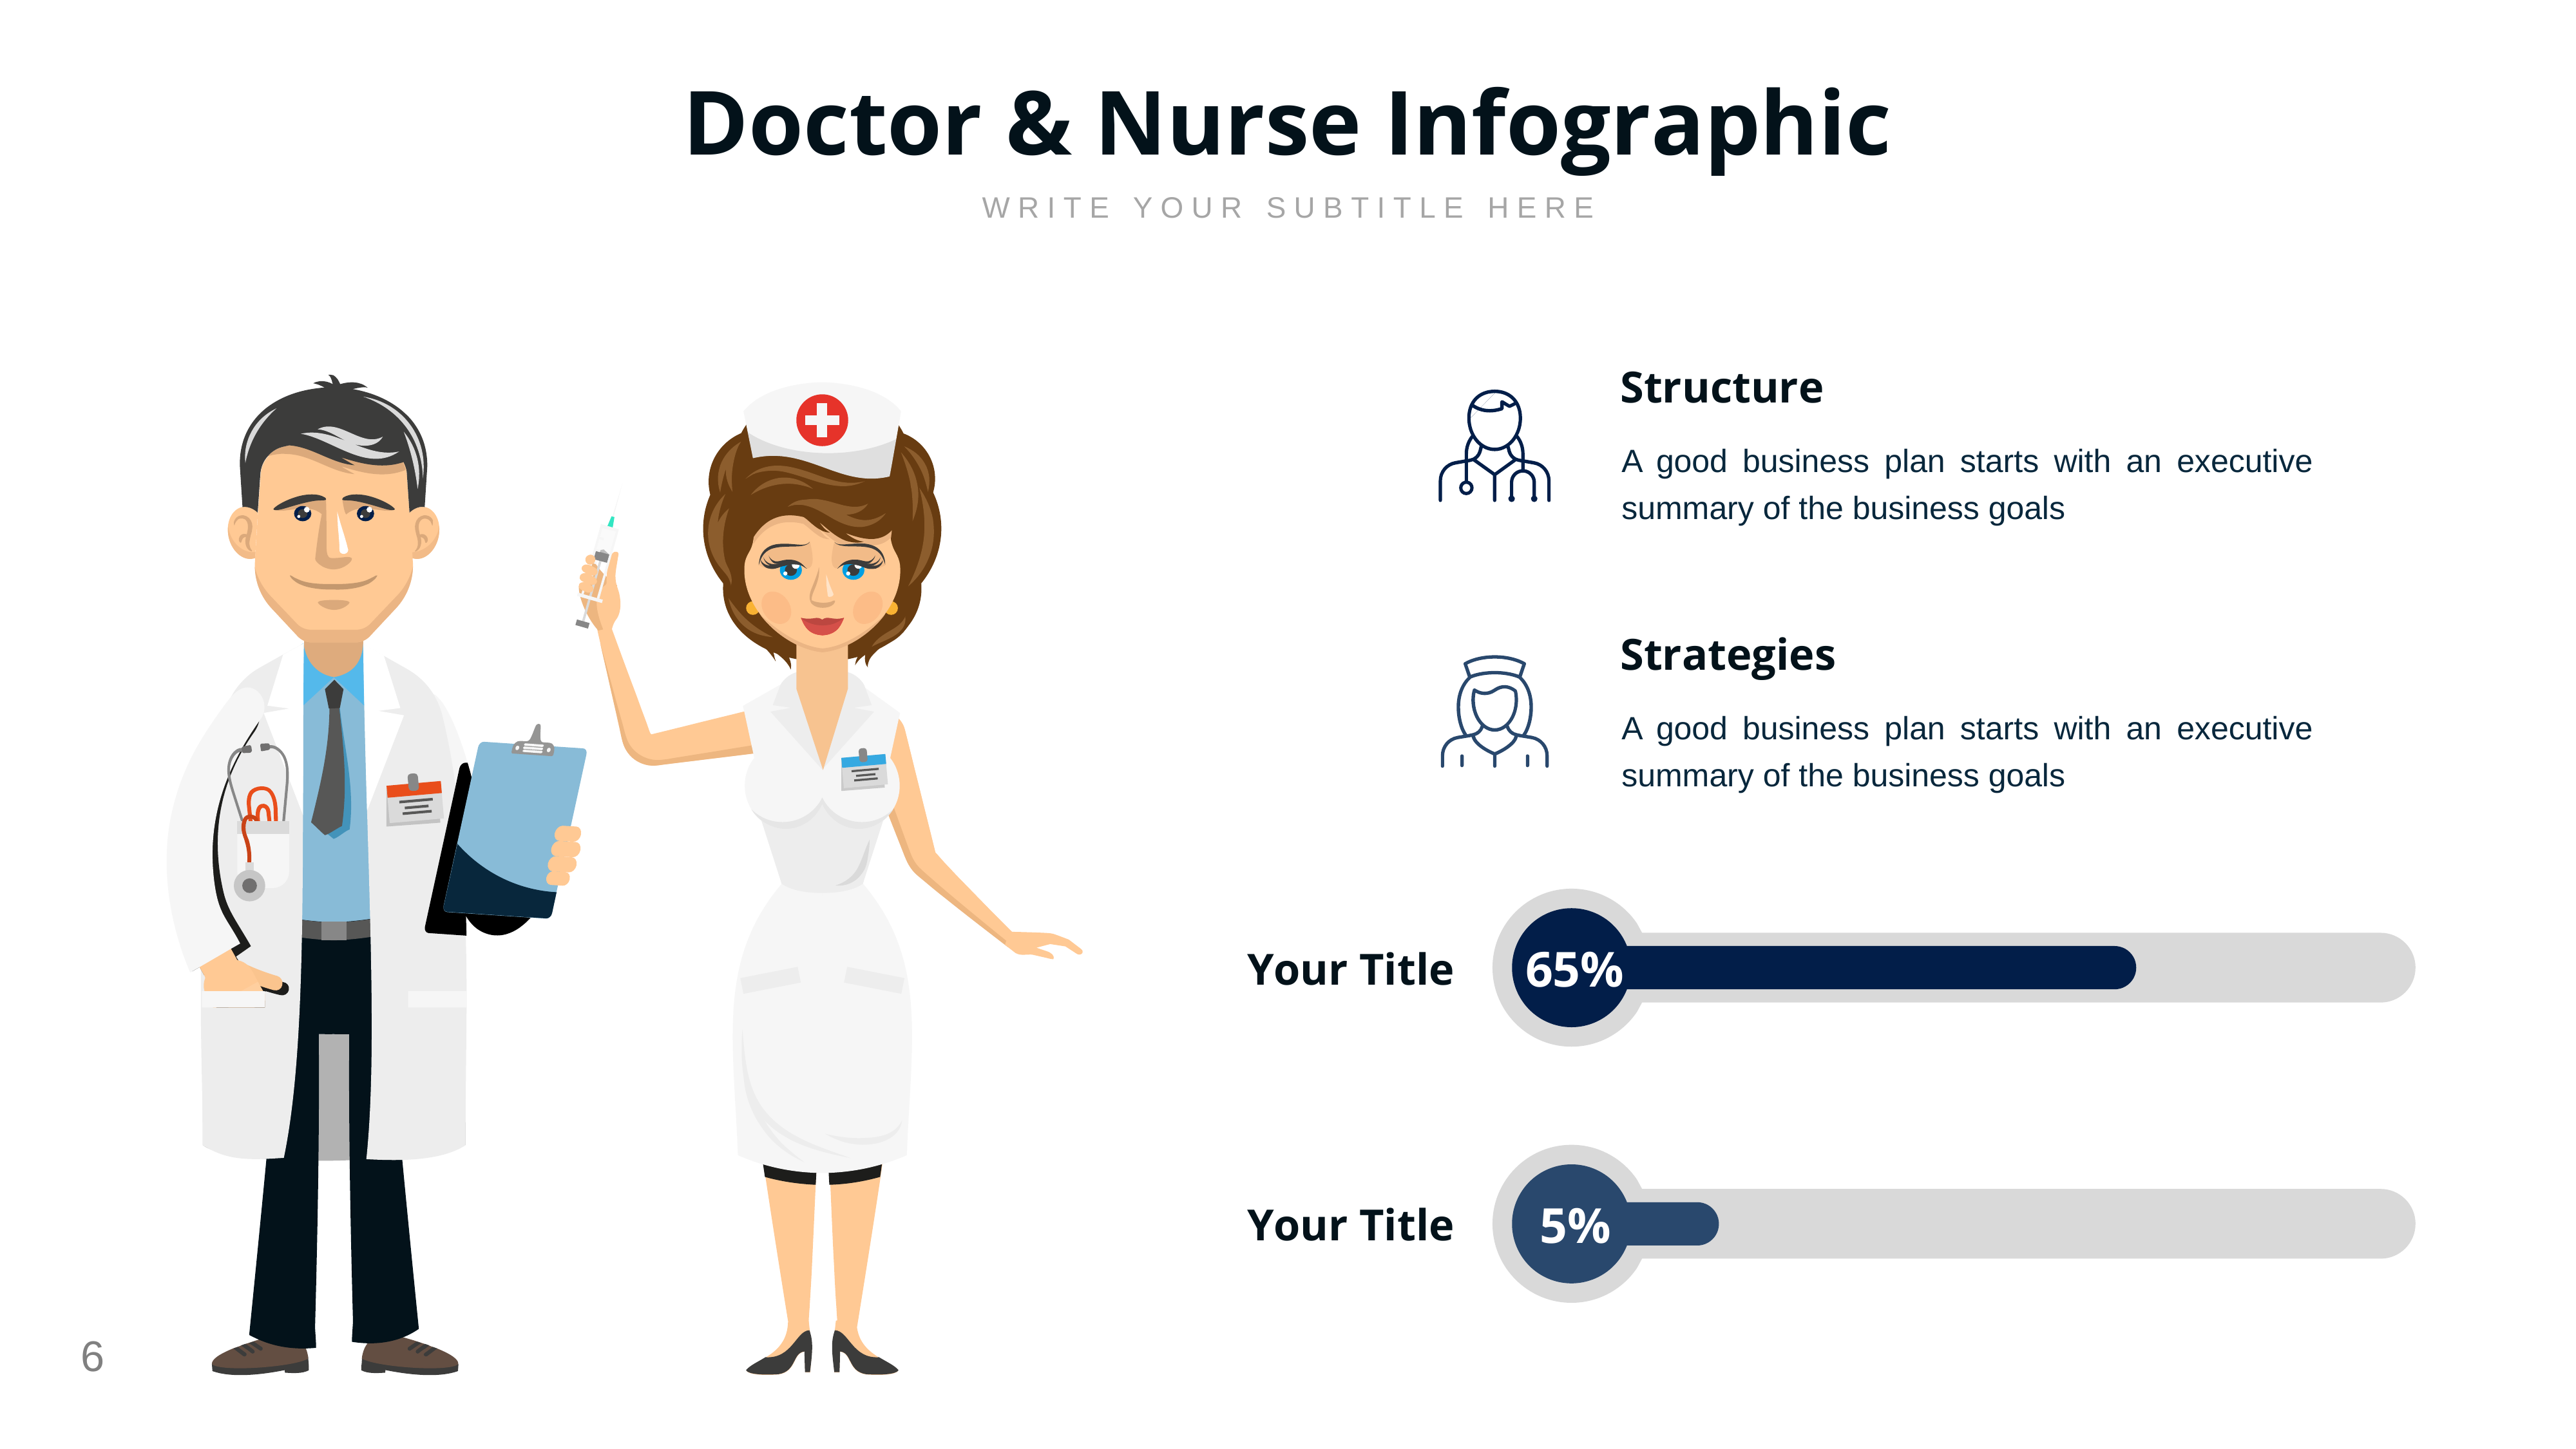

Doctor & Nurse Infographic
WRITE YOUR SUBTITLE HERE
Structure

A good business plan starts with an executive summary of the business goals
Strategies

A good business plan starts with an executive summary of the business goals

65%
Your Title

5%
Your Title